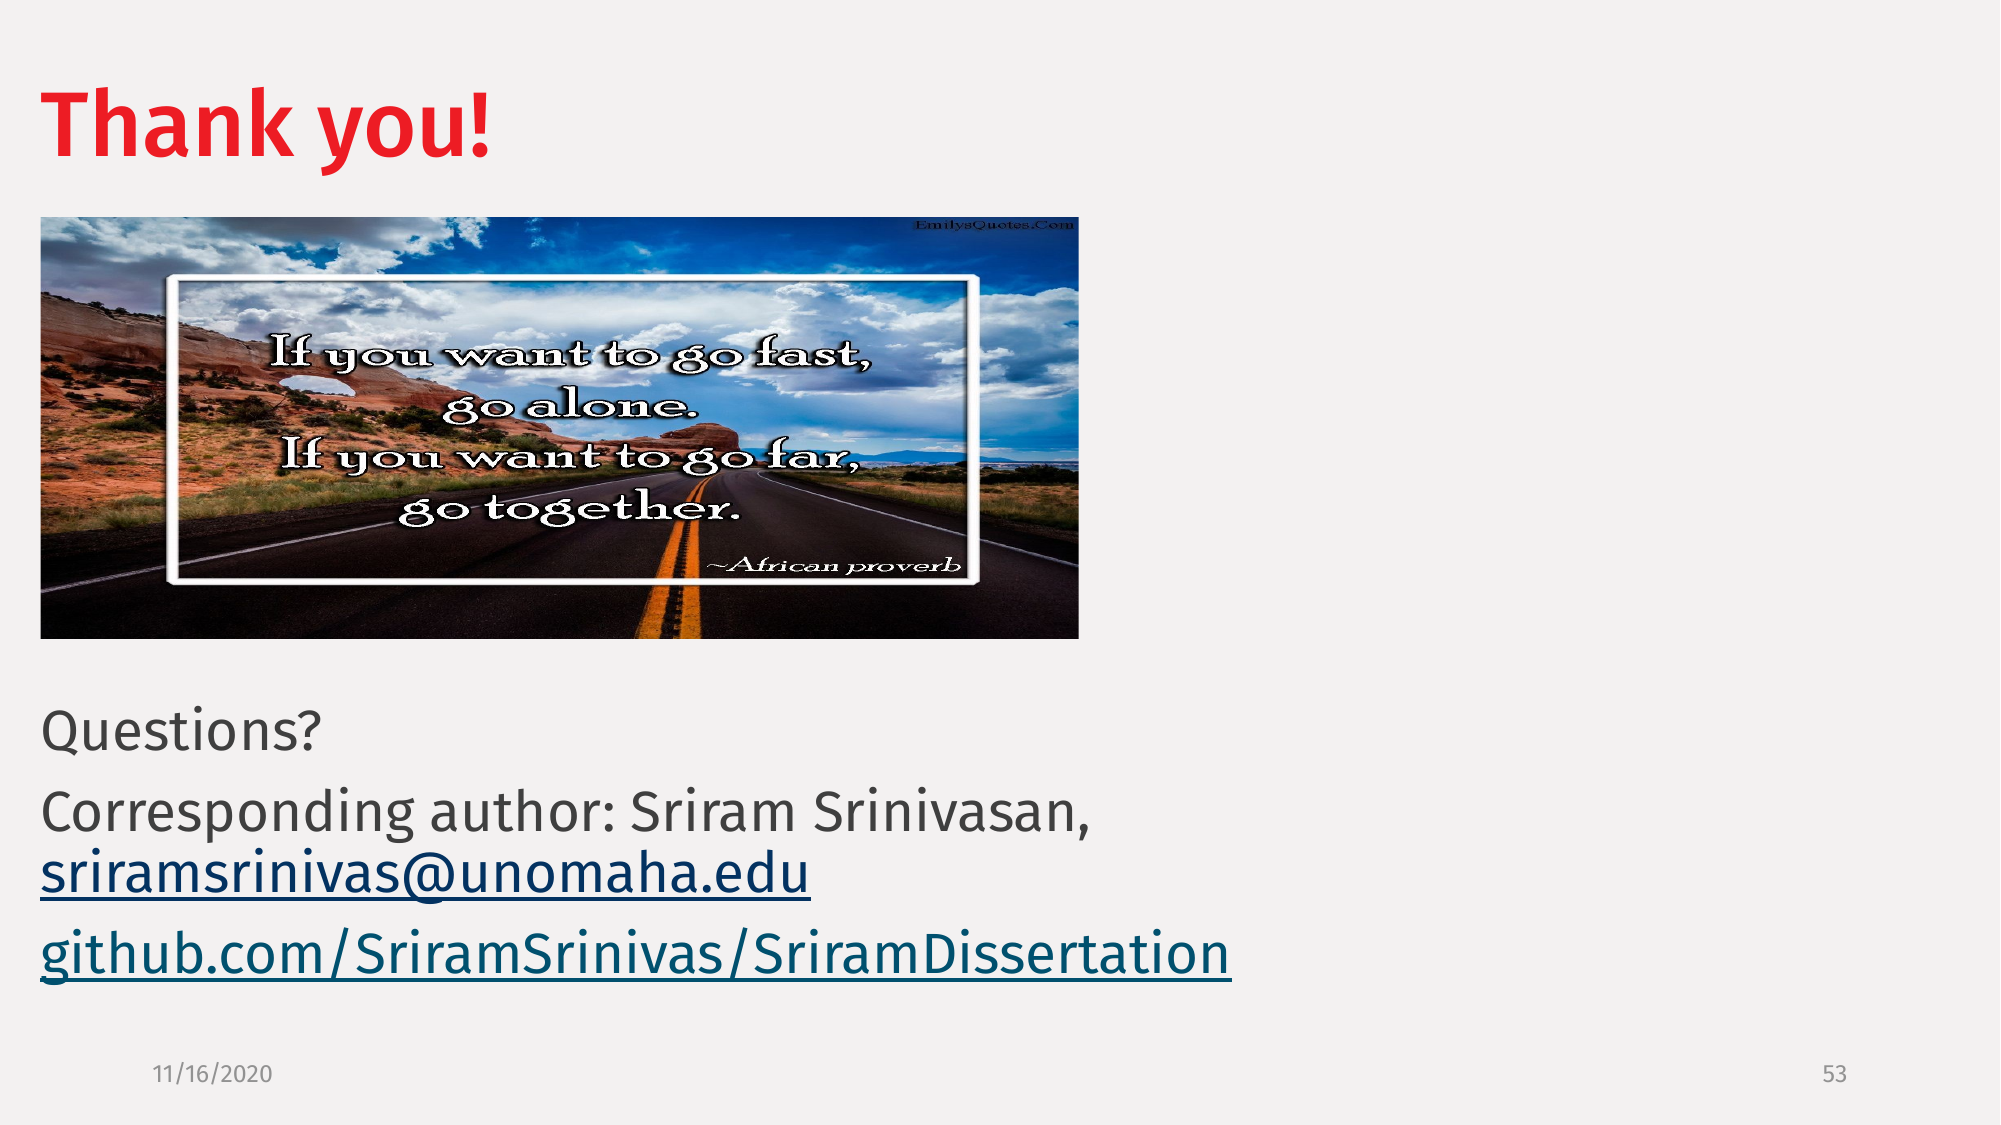

# Thank you!

Questions?
Corresponding author: Sriram Srinivasan, sriramsrinivas@unomaha.edu
github.com/SriramSrinivas/SriramDissertation

11/16/2020
53